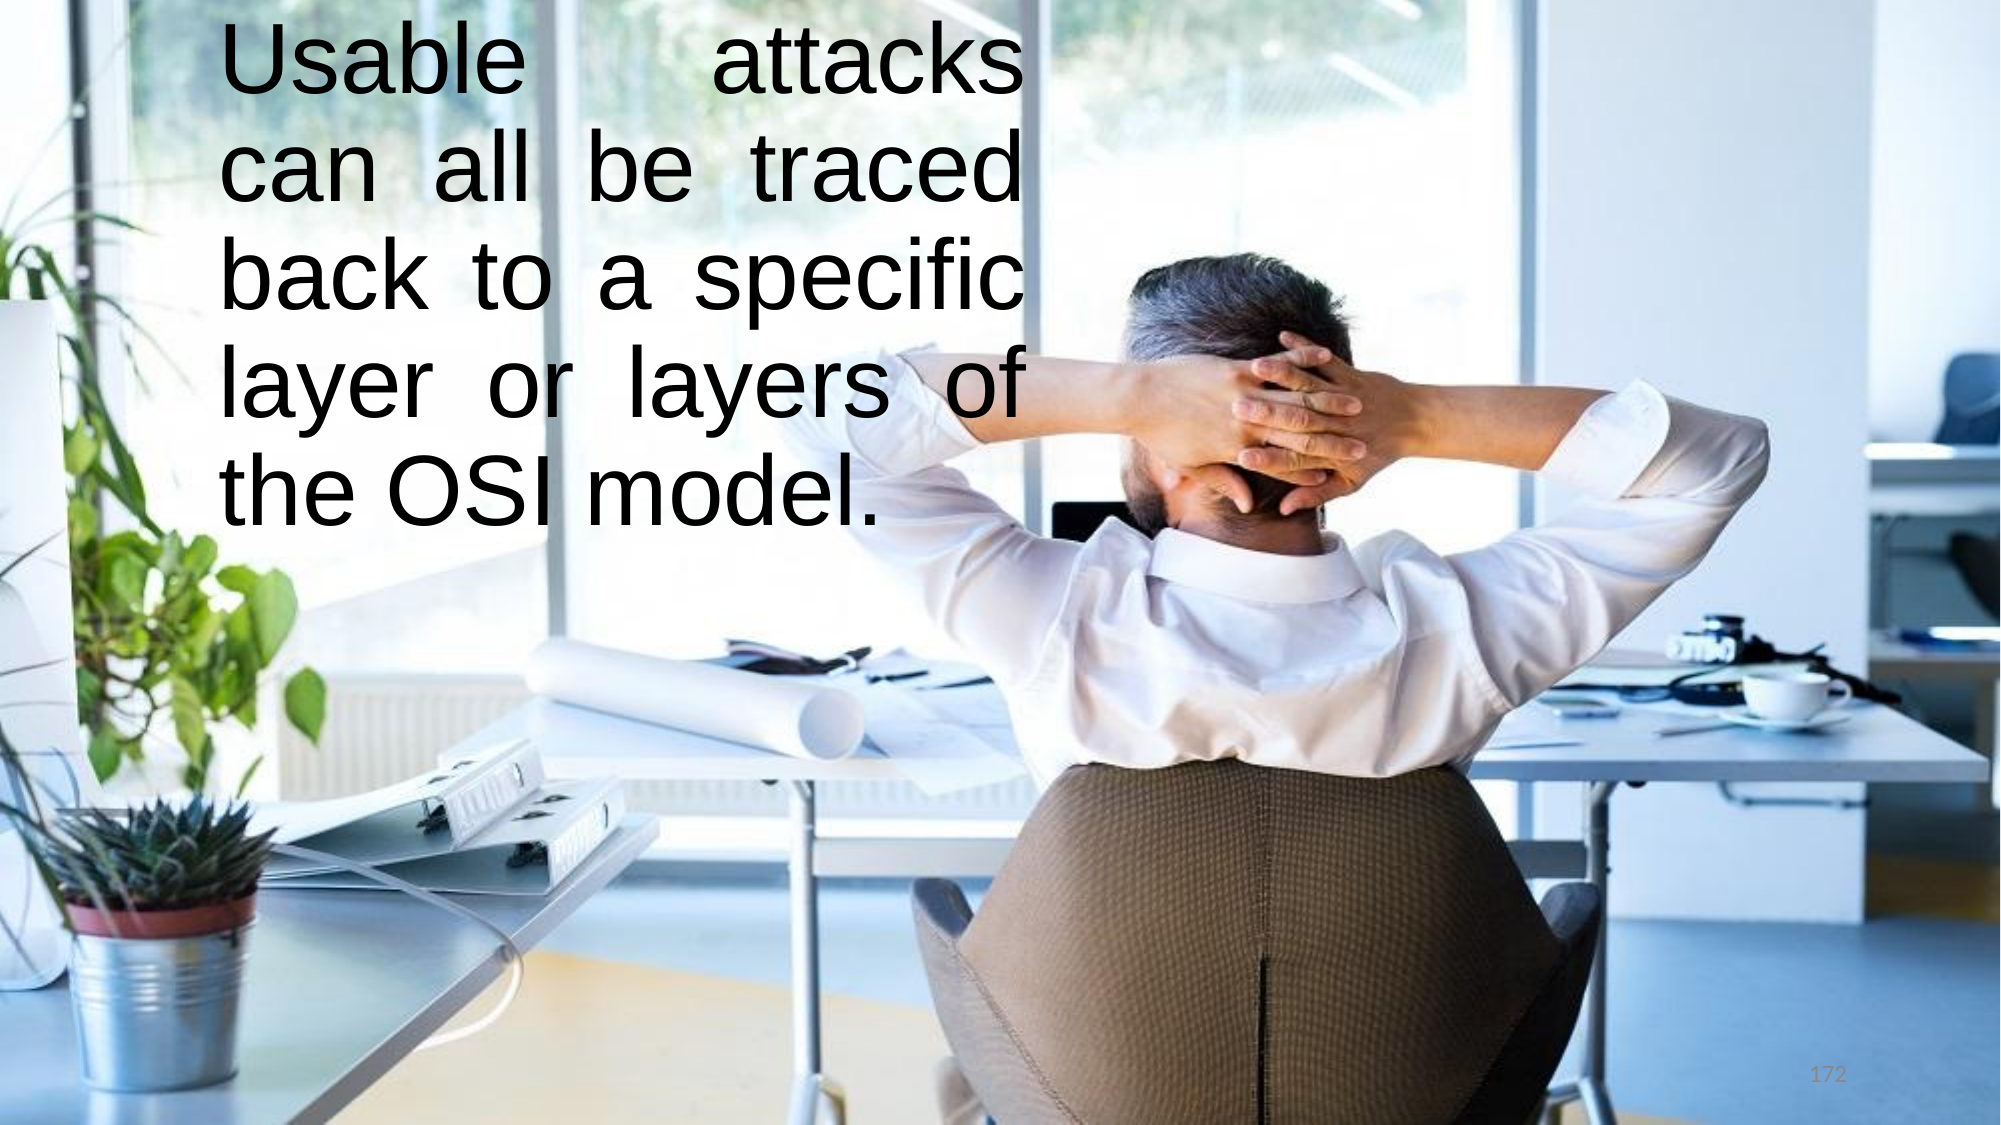

Usable attacks can all be traced back to a specific layer or layers of the OSI model.
172